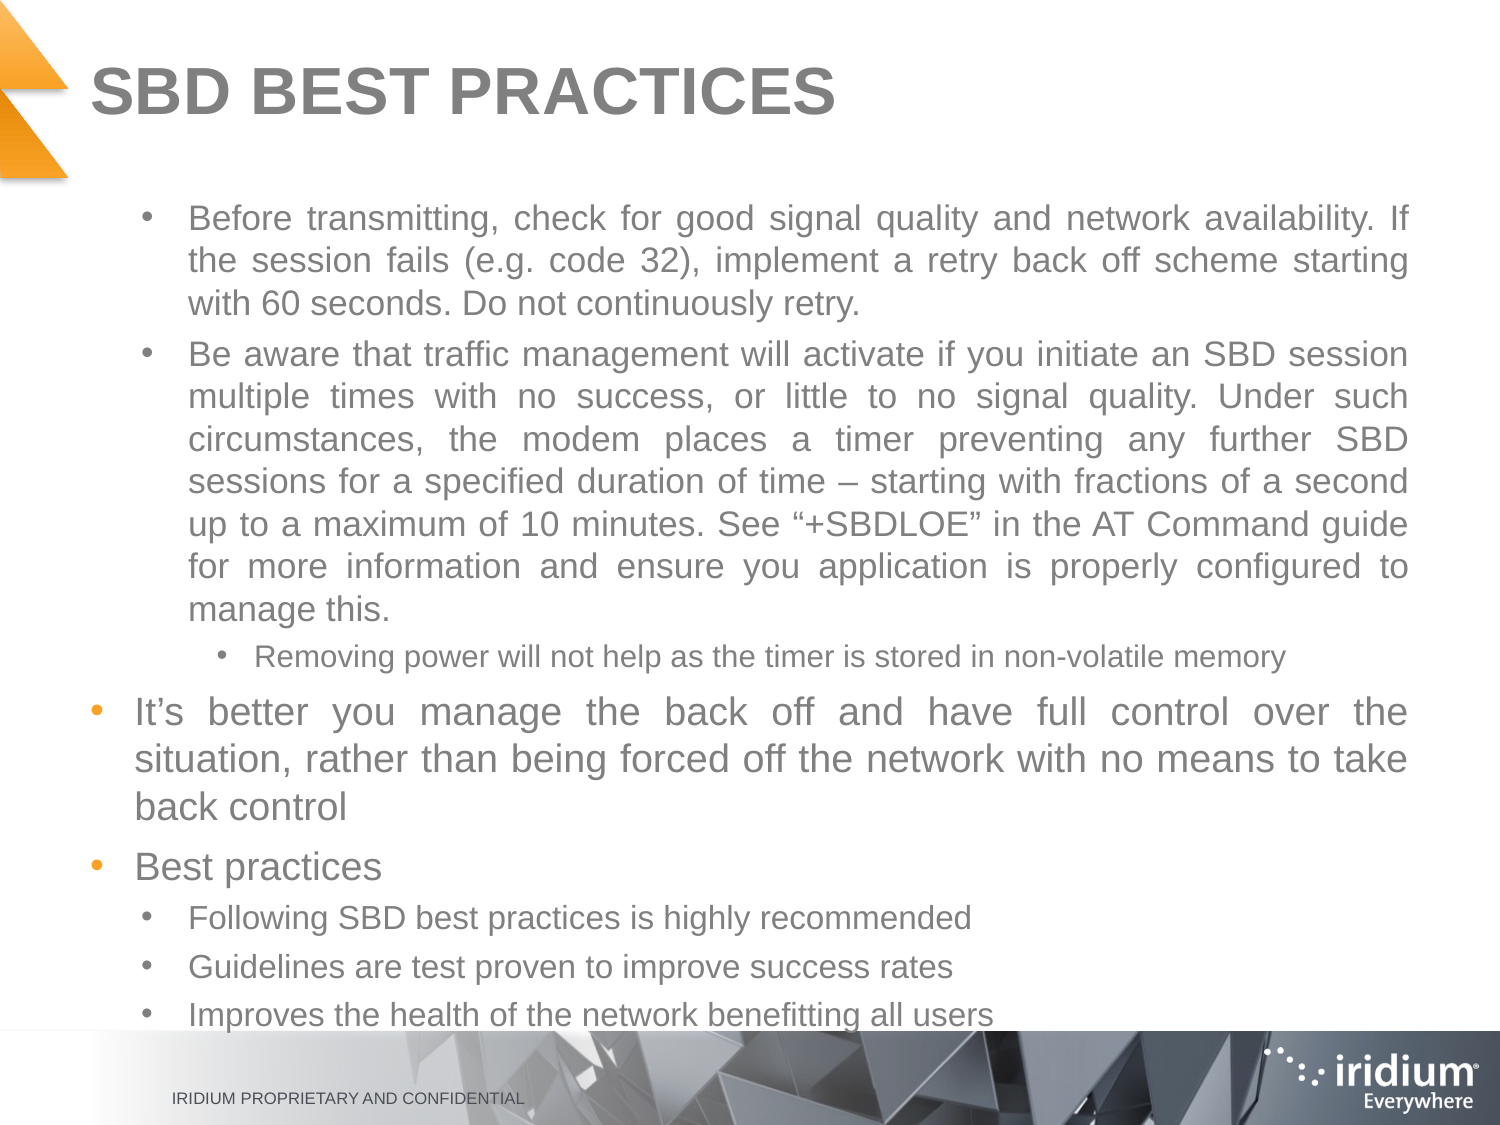

# SBD best practices
Before transmitting, check for good signal quality and network availability. If the session fails (e.g. code 32), implement a retry back off scheme starting with 60 seconds. Do not continuously retry.
Be aware that traffic management will activate if you initiate an SBD session multiple times with no success, or little to no signal quality. Under such circumstances, the modem places a timer preventing any further SBD sessions for a specified duration of time – starting with fractions of a second up to a maximum of 10 minutes. See “+SBDLOE” in the AT Command guide for more information and ensure you application is properly configured to manage this.
Removing power will not help as the timer is stored in non-volatile memory
It’s better you manage the back off and have full control over the situation, rather than being forced off the network with no means to take back control
Best practices
Following SBD best practices is highly recommended
Guidelines are test proven to improve success rates
Improves the health of the network benefitting all users

Iridium Proprietary and Confidential